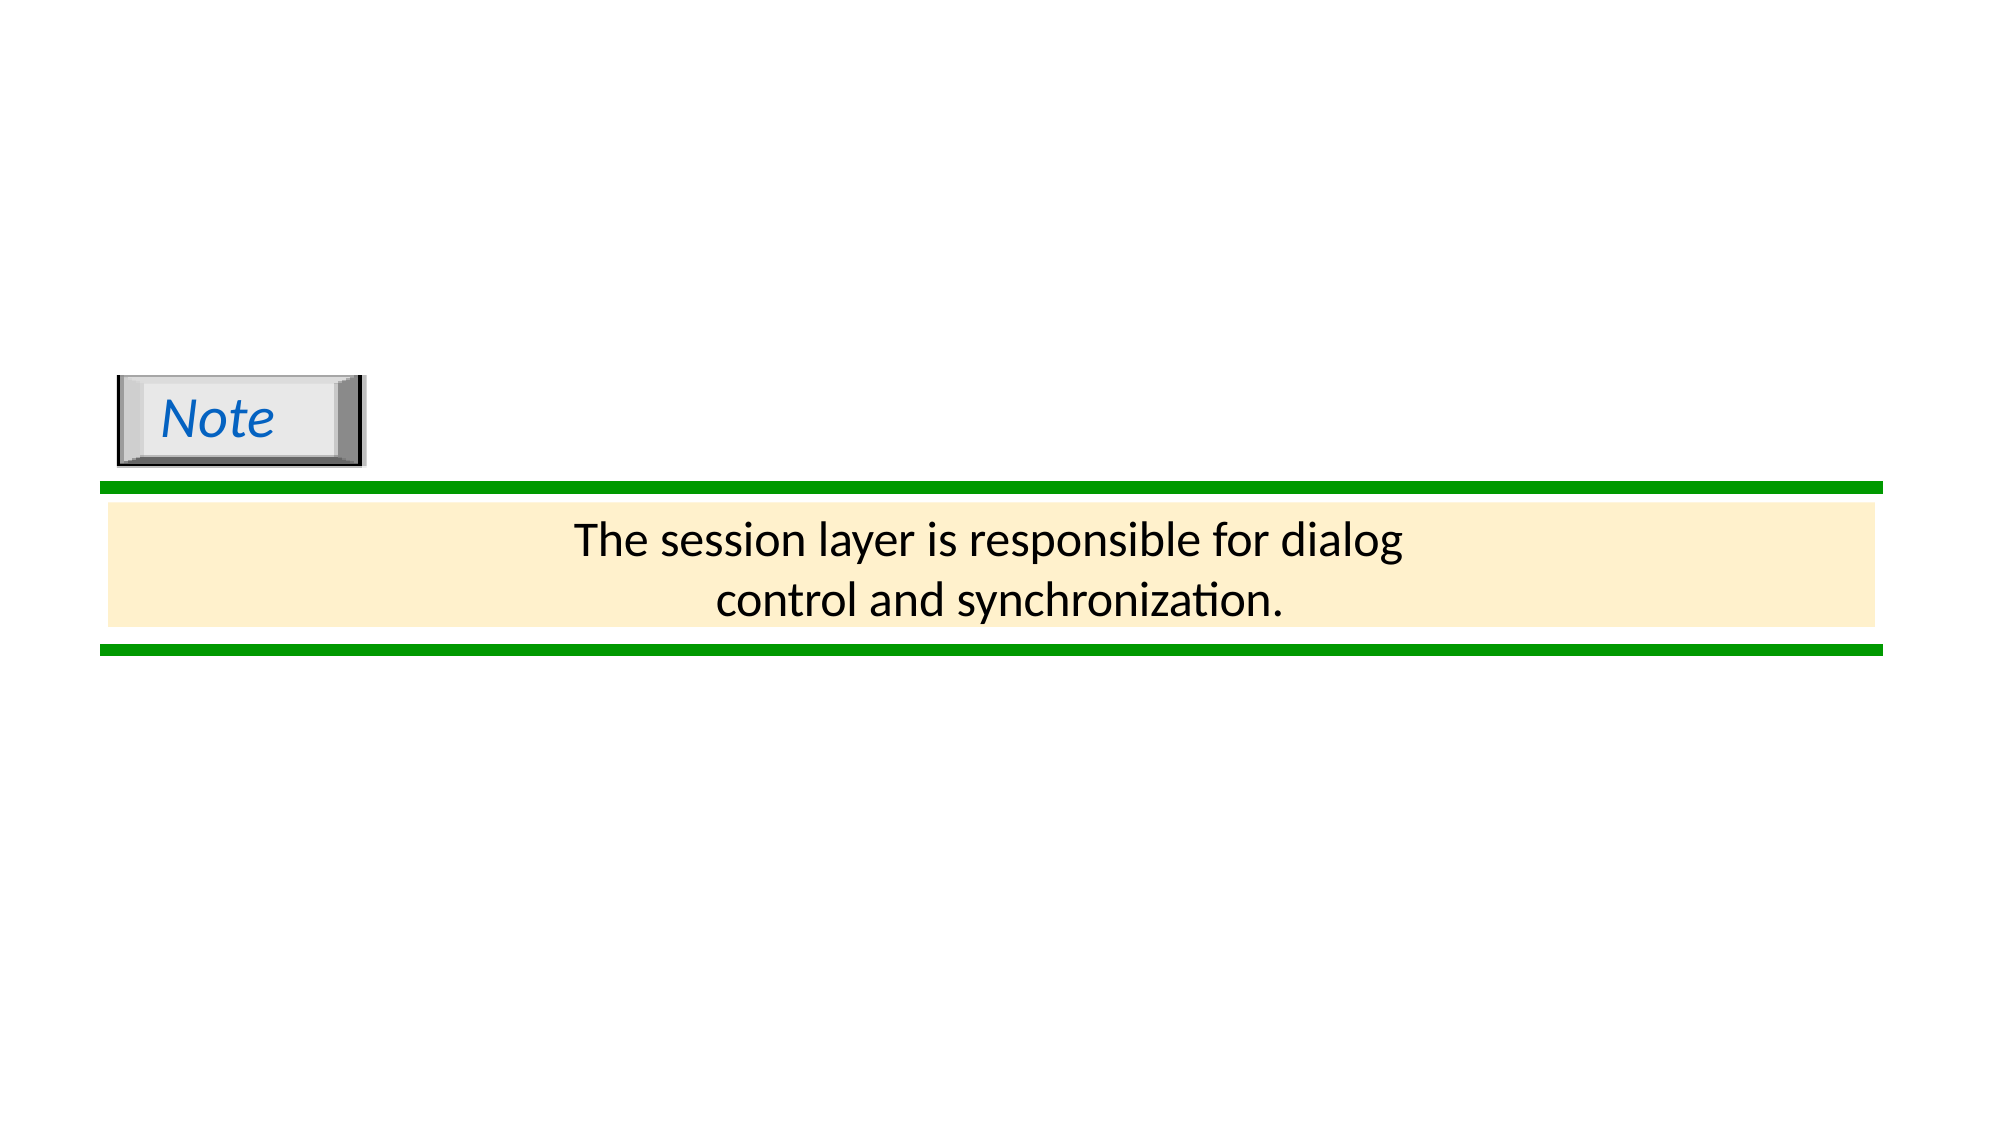

Note

The session layer is responsible for dialog  control and synchronization.